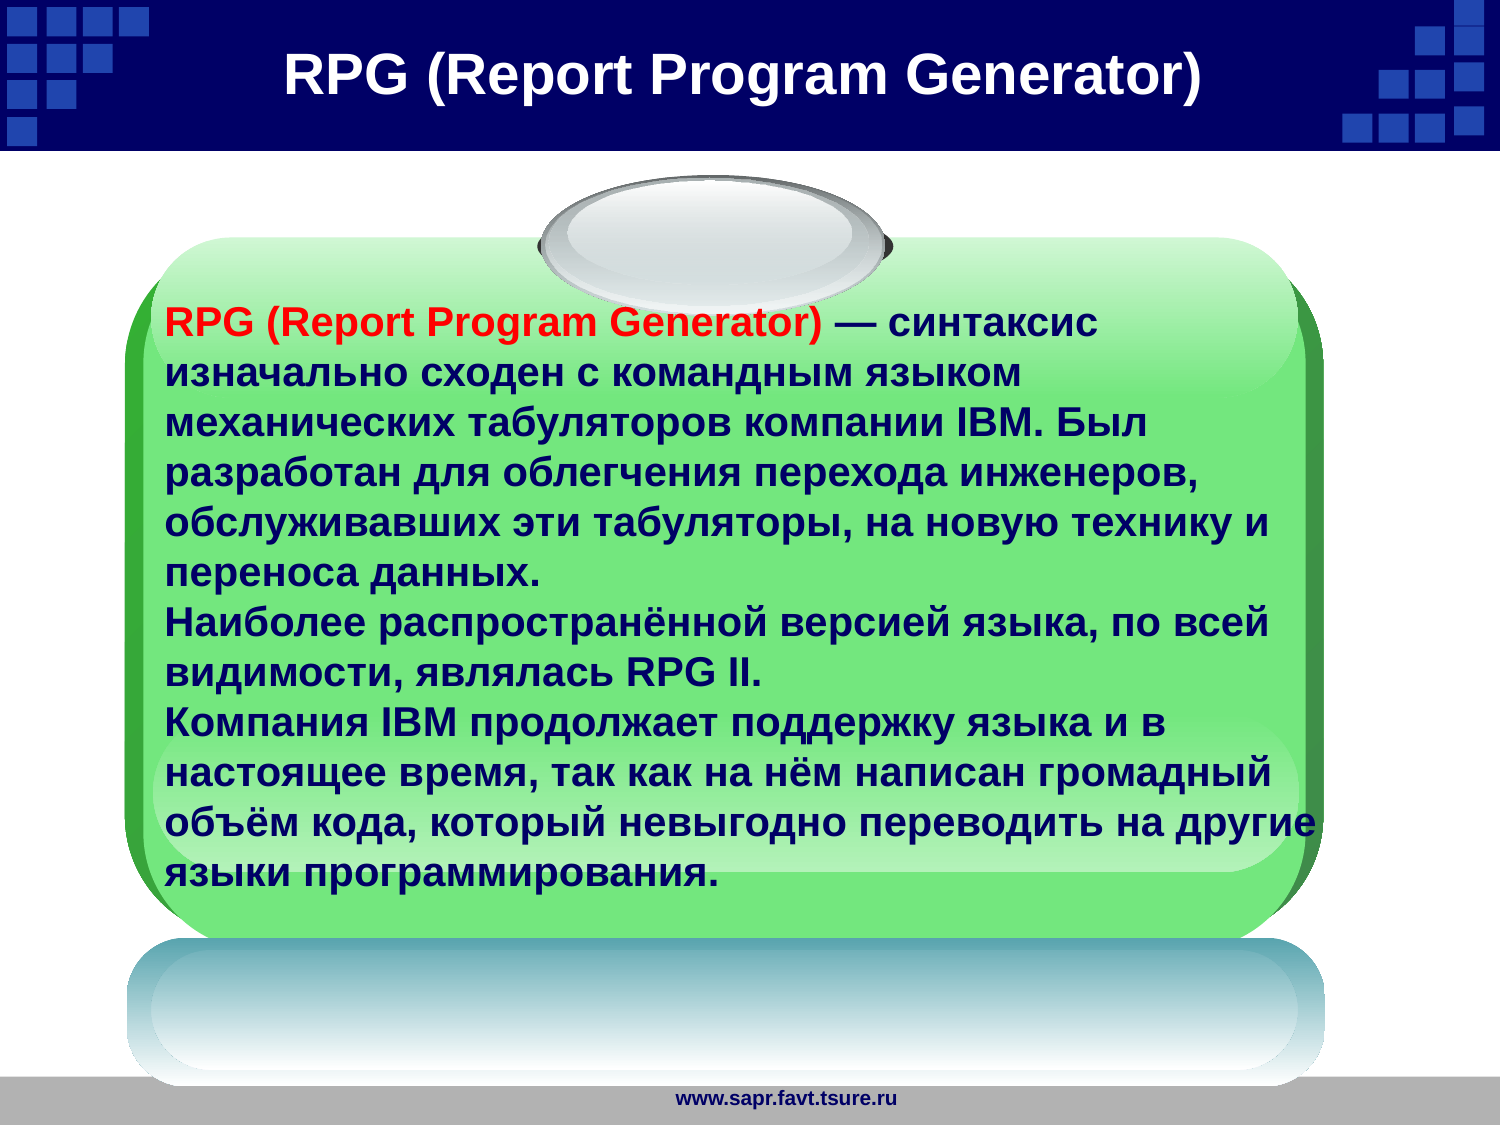

RPG (Report Program Generator)

RPG (Report Program Generator) — синтаксис изначально сходен с командным языком механических табуляторов компании IBM. Был разработан для облегчения перехода инженеров, обслуживавших эти табуляторы, на новую технику и переноса данных.
Наиболее распространённой версией языка, по всей видимости, являлась RPG II.
Компания IBM продолжает поддержку языка и в настоящее время, так как на нём написан громадный объём кода, который невыгодно переводить на другие языки программирования.

www.sapr.favt.tsure.ru